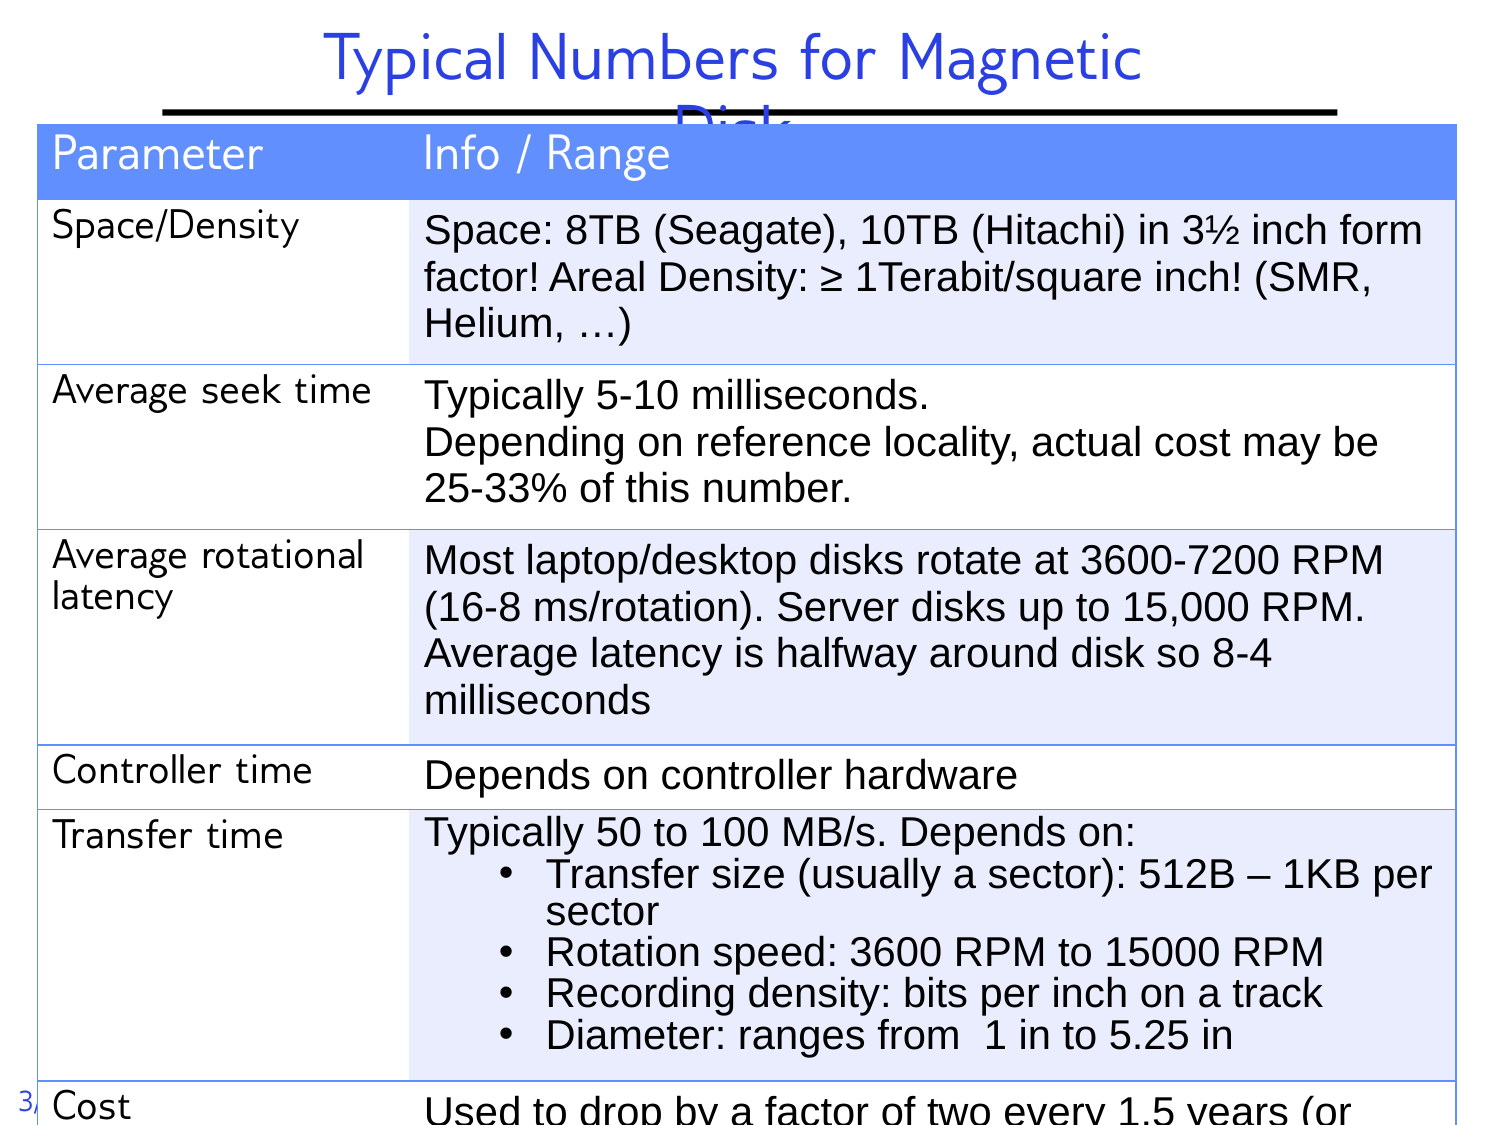

# Typical Numbers for Magnetic Disk
| Parameter | Info / Range |
| --- | --- |
| Space/Density | Space: 8TB (Seagate), 10TB (Hitachi) in 3½ inch form factor! Areal Density: ≥ 1Terabit/square inch! (SMR, Helium, …) |
| Average seek time | Typically 5-10 milliseconds. Depending on reference locality, actual cost may be 25-33% of this number. |
| Average rotational latency | Most laptop/desktop disks rotate at 3600-7200 RPM (16-8 ms/rotation). Server disks up to 15,000 RPM. Average latency is halfway around disk so 8-4 milliseconds |
| Controller time | Depends on controller hardware |
| Transfer time | Typically 50 to 100 MB/s. Depends on: Transfer size (usually a sector): 512B – 1KB per sector Rotation speed: 3600 RPM to 15000 RPM Recording density: bits per inch on a track Diameter: ranges from 1 in to 5.25 in |
| Cost | Used to drop by a factor of two every 1.5 years (or even faster); now slowing down |